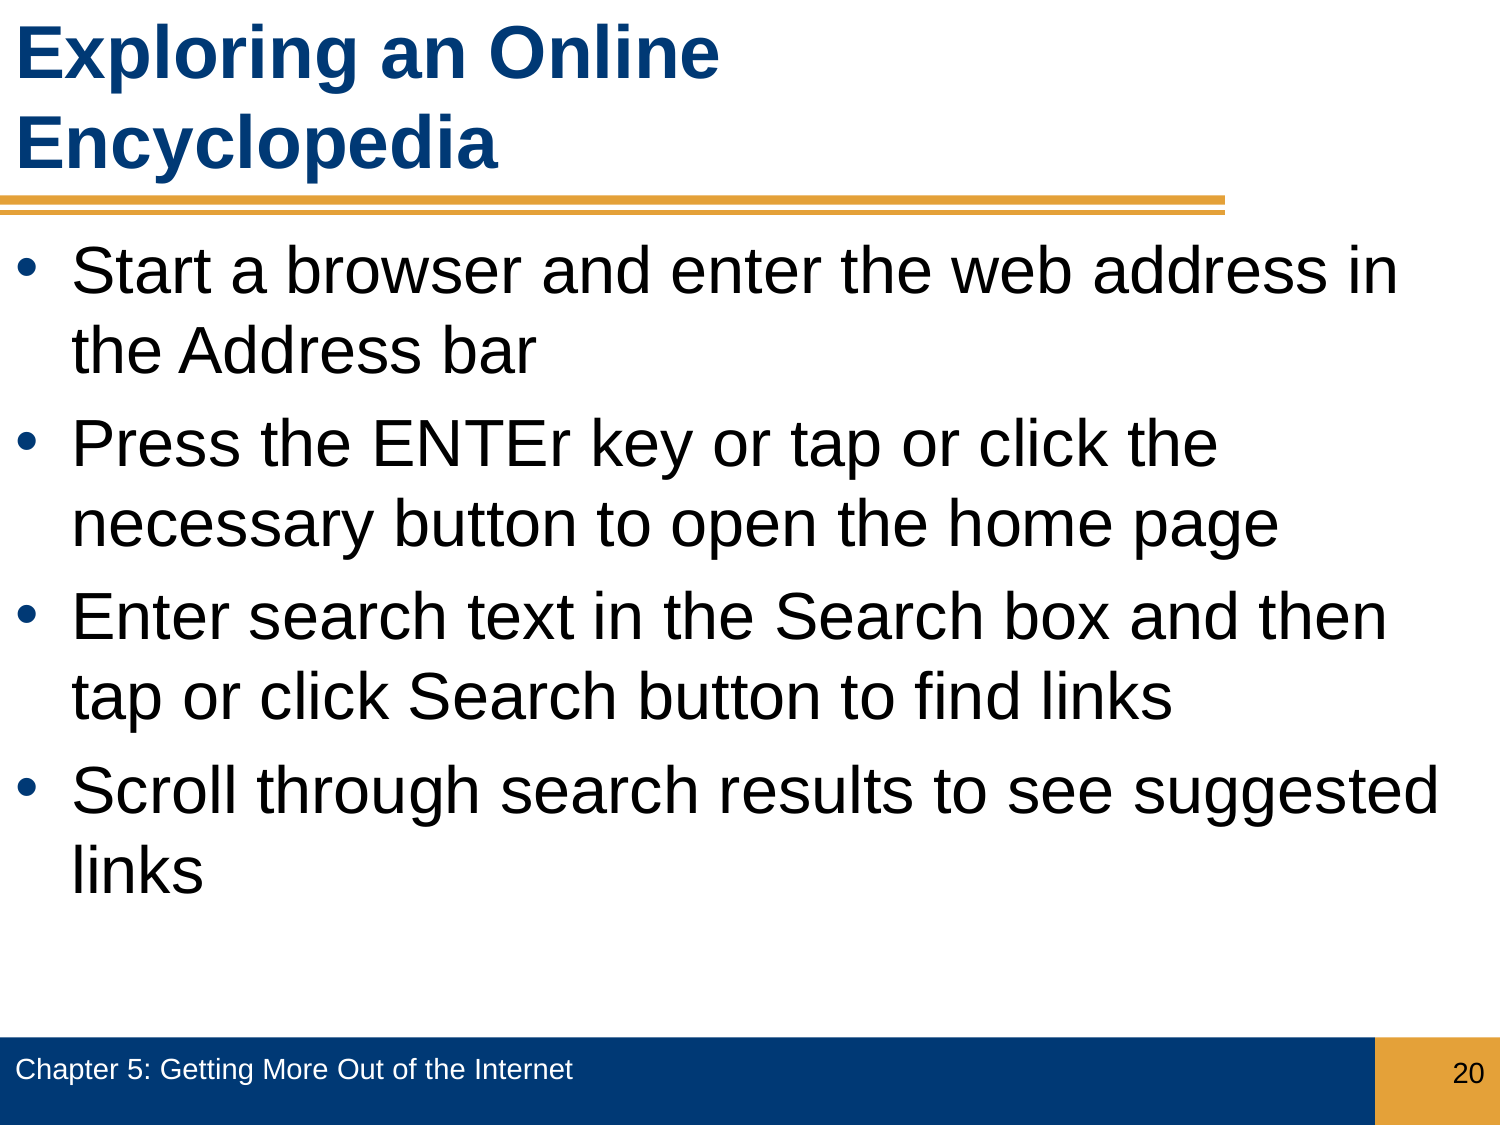

# Exploring an Online Encyclopedia
Start a browser and enter the web address in the Address bar
Press the enter key or tap or click the necessary button to open the home page
Enter search text in the Search box and then tap or click Search button to find links
Scroll through search results to see suggested links

Chapter 5: Getting More Out of the Internet
20